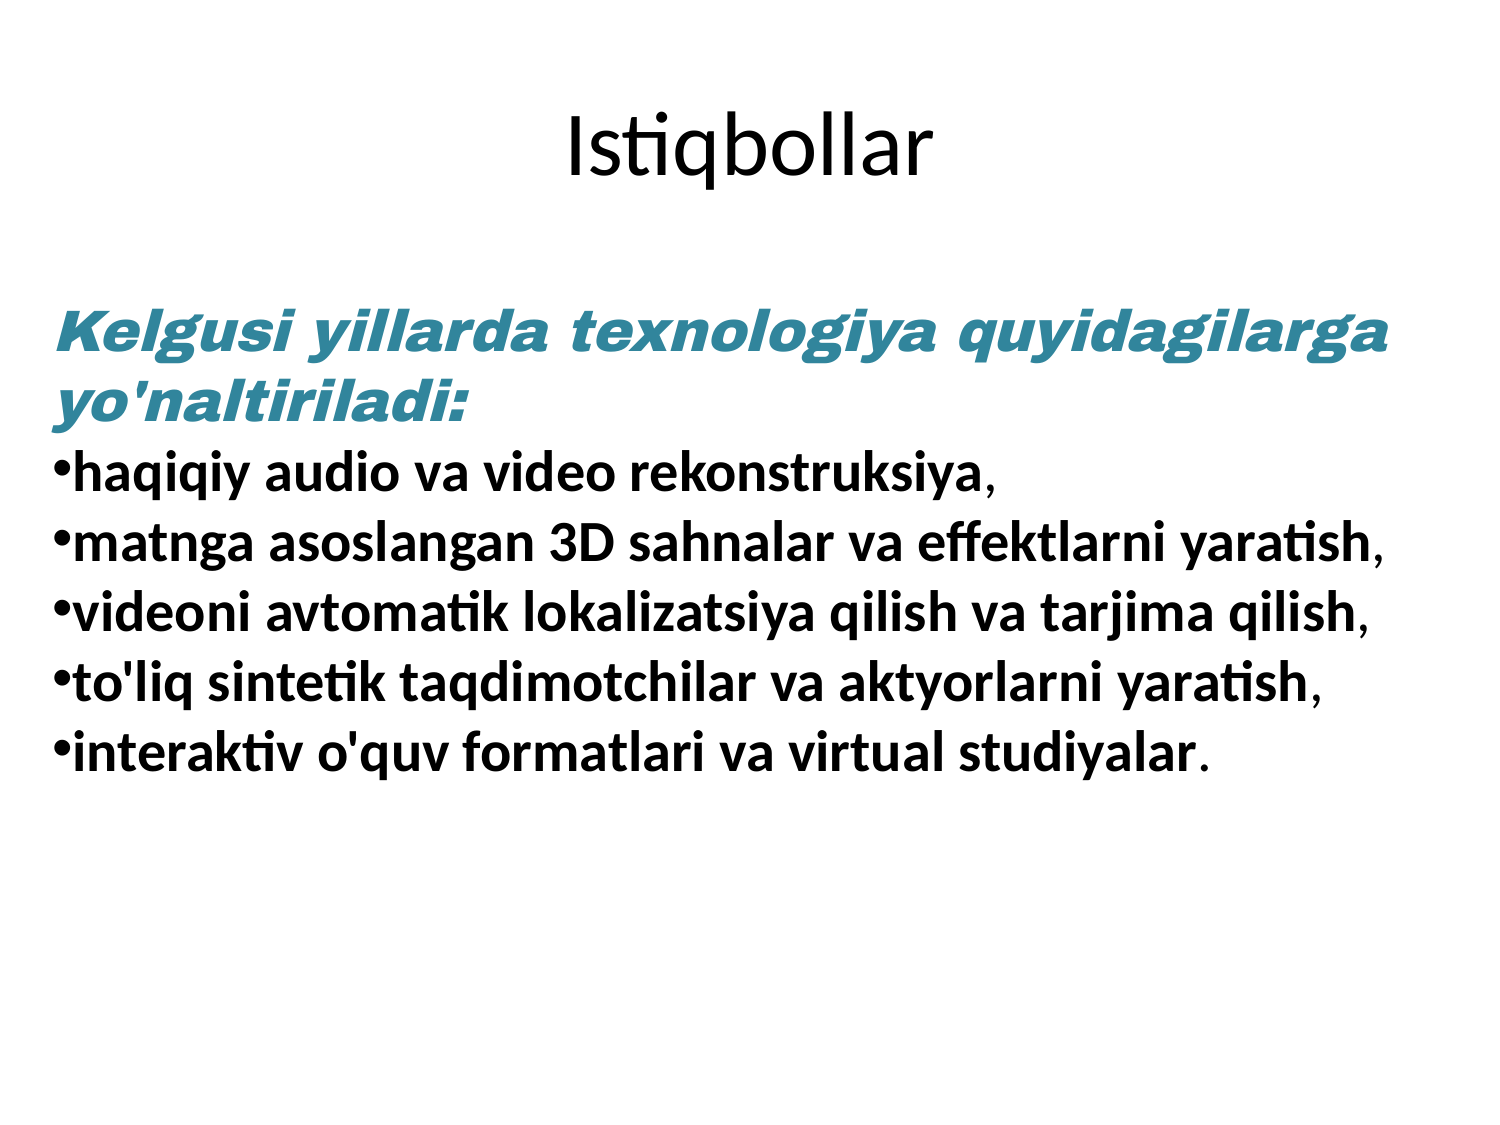

# Istiqbollar
Kelgusi yillarda texnologiya quyidagilarga yo'naltiriladi:
haqiqiy audio va video rekonstruksiya,
matnga asoslangan 3D sahnalar va effektlarni yaratish,
videoni avtomatik lokalizatsiya qilish va tarjima qilish,
to'liq sintetik taqdimotchilar va aktyorlarni yaratish,
interaktiv o'quv formatlari va virtual studiyalar.